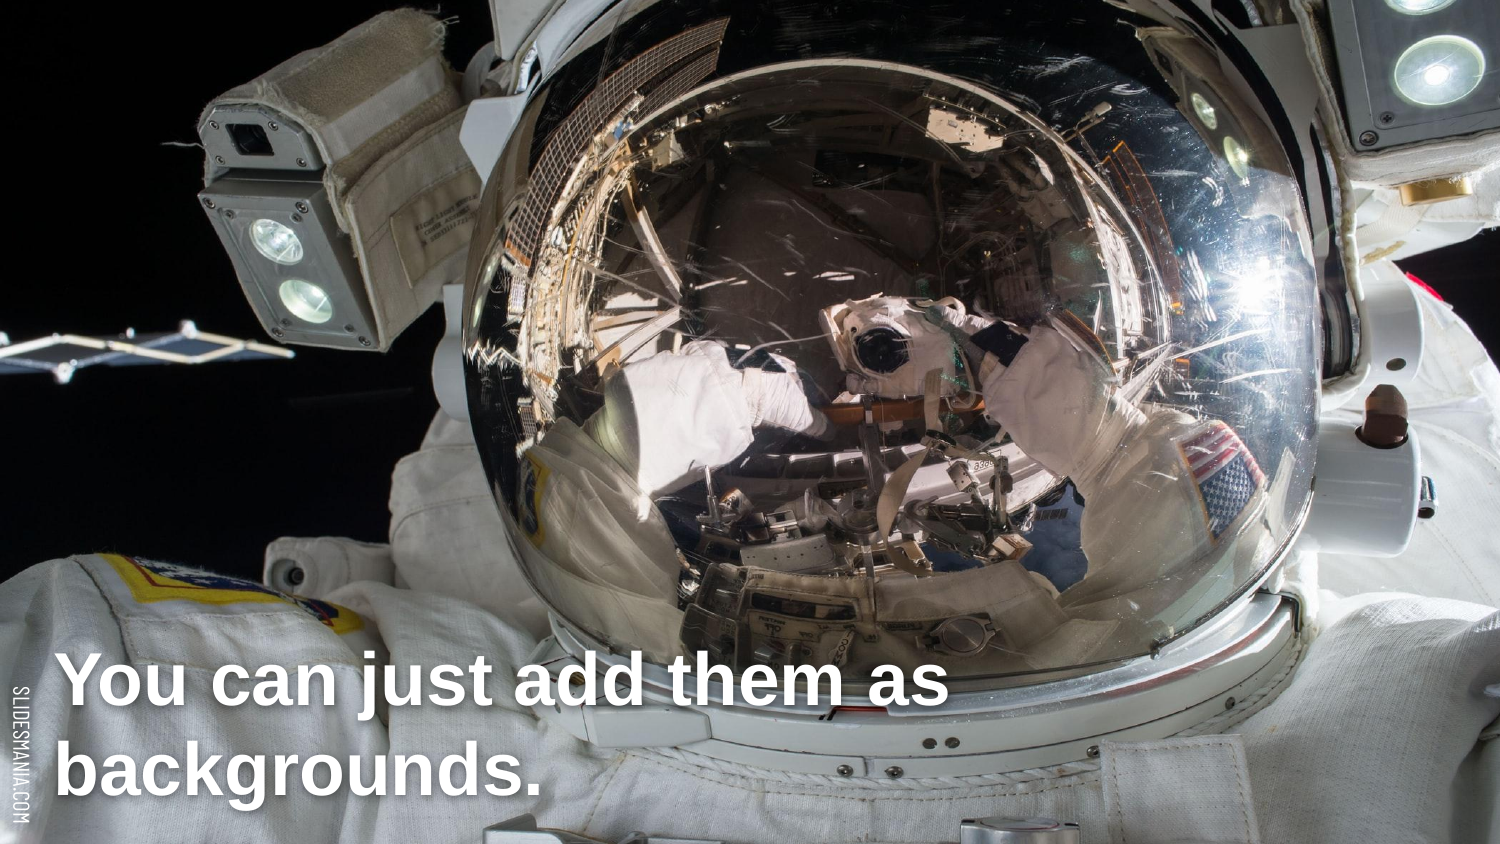

# You can just add them as backgrounds.